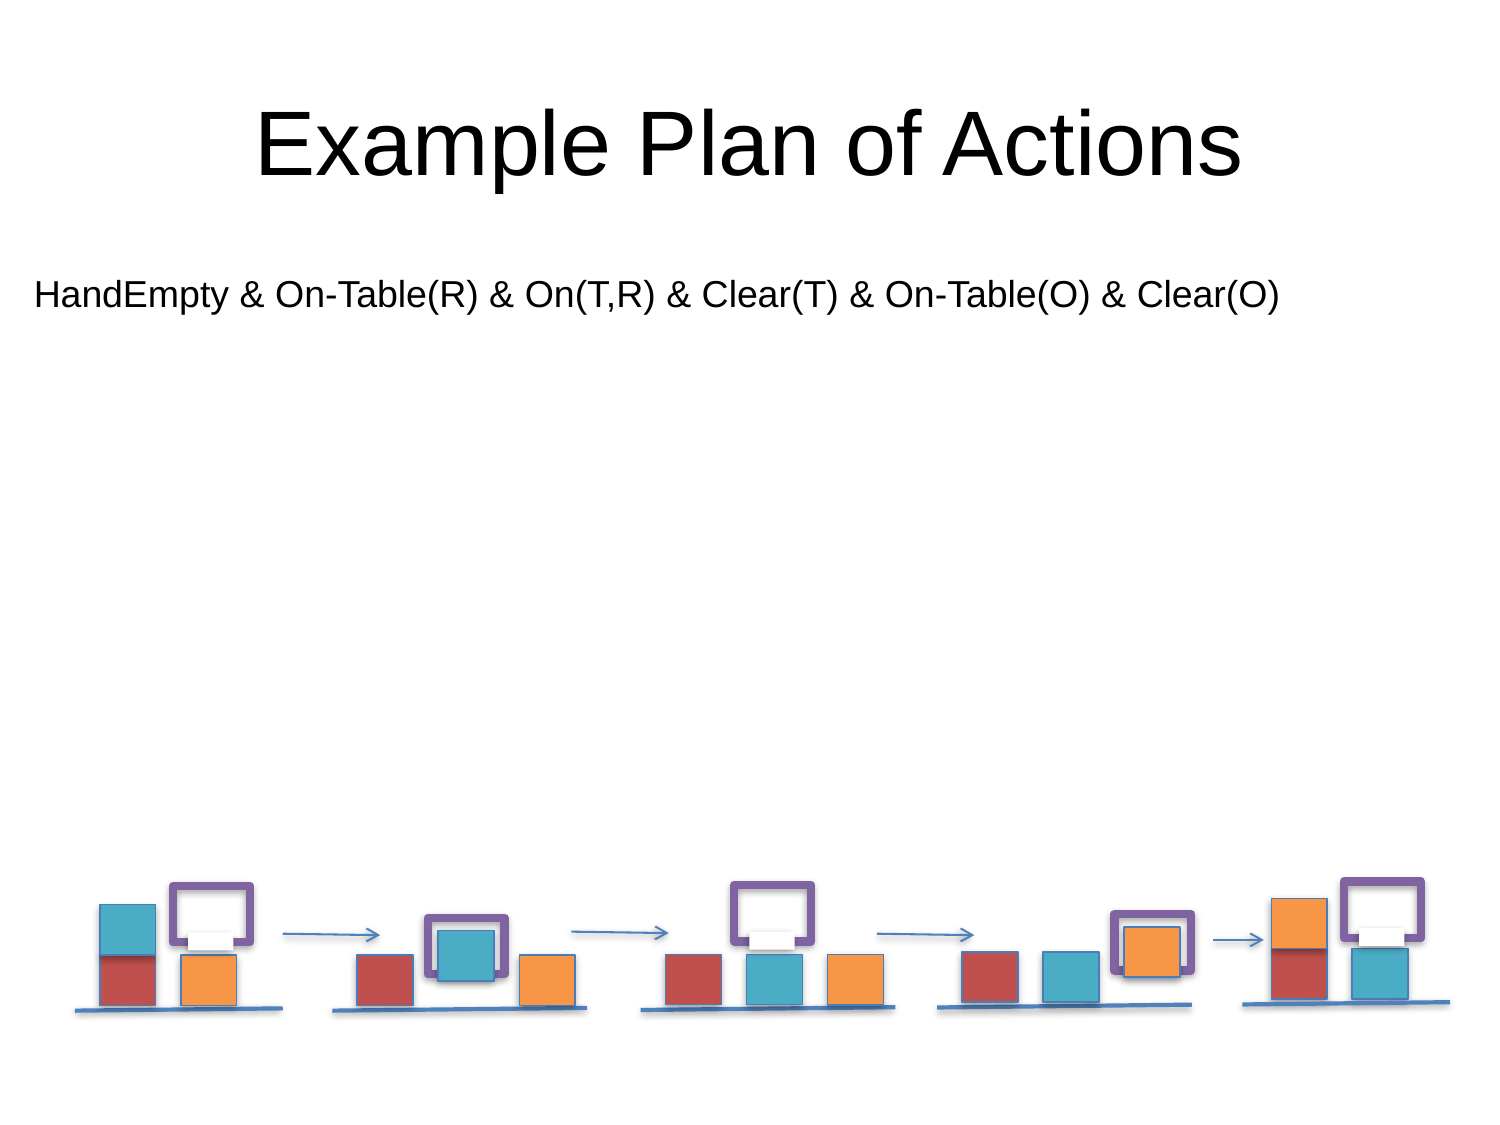

# Example Plan of Actions
HandEmpty & On-Table(R) & On(T,R) & Clear(T) & On-Table(O) & Clear(O)